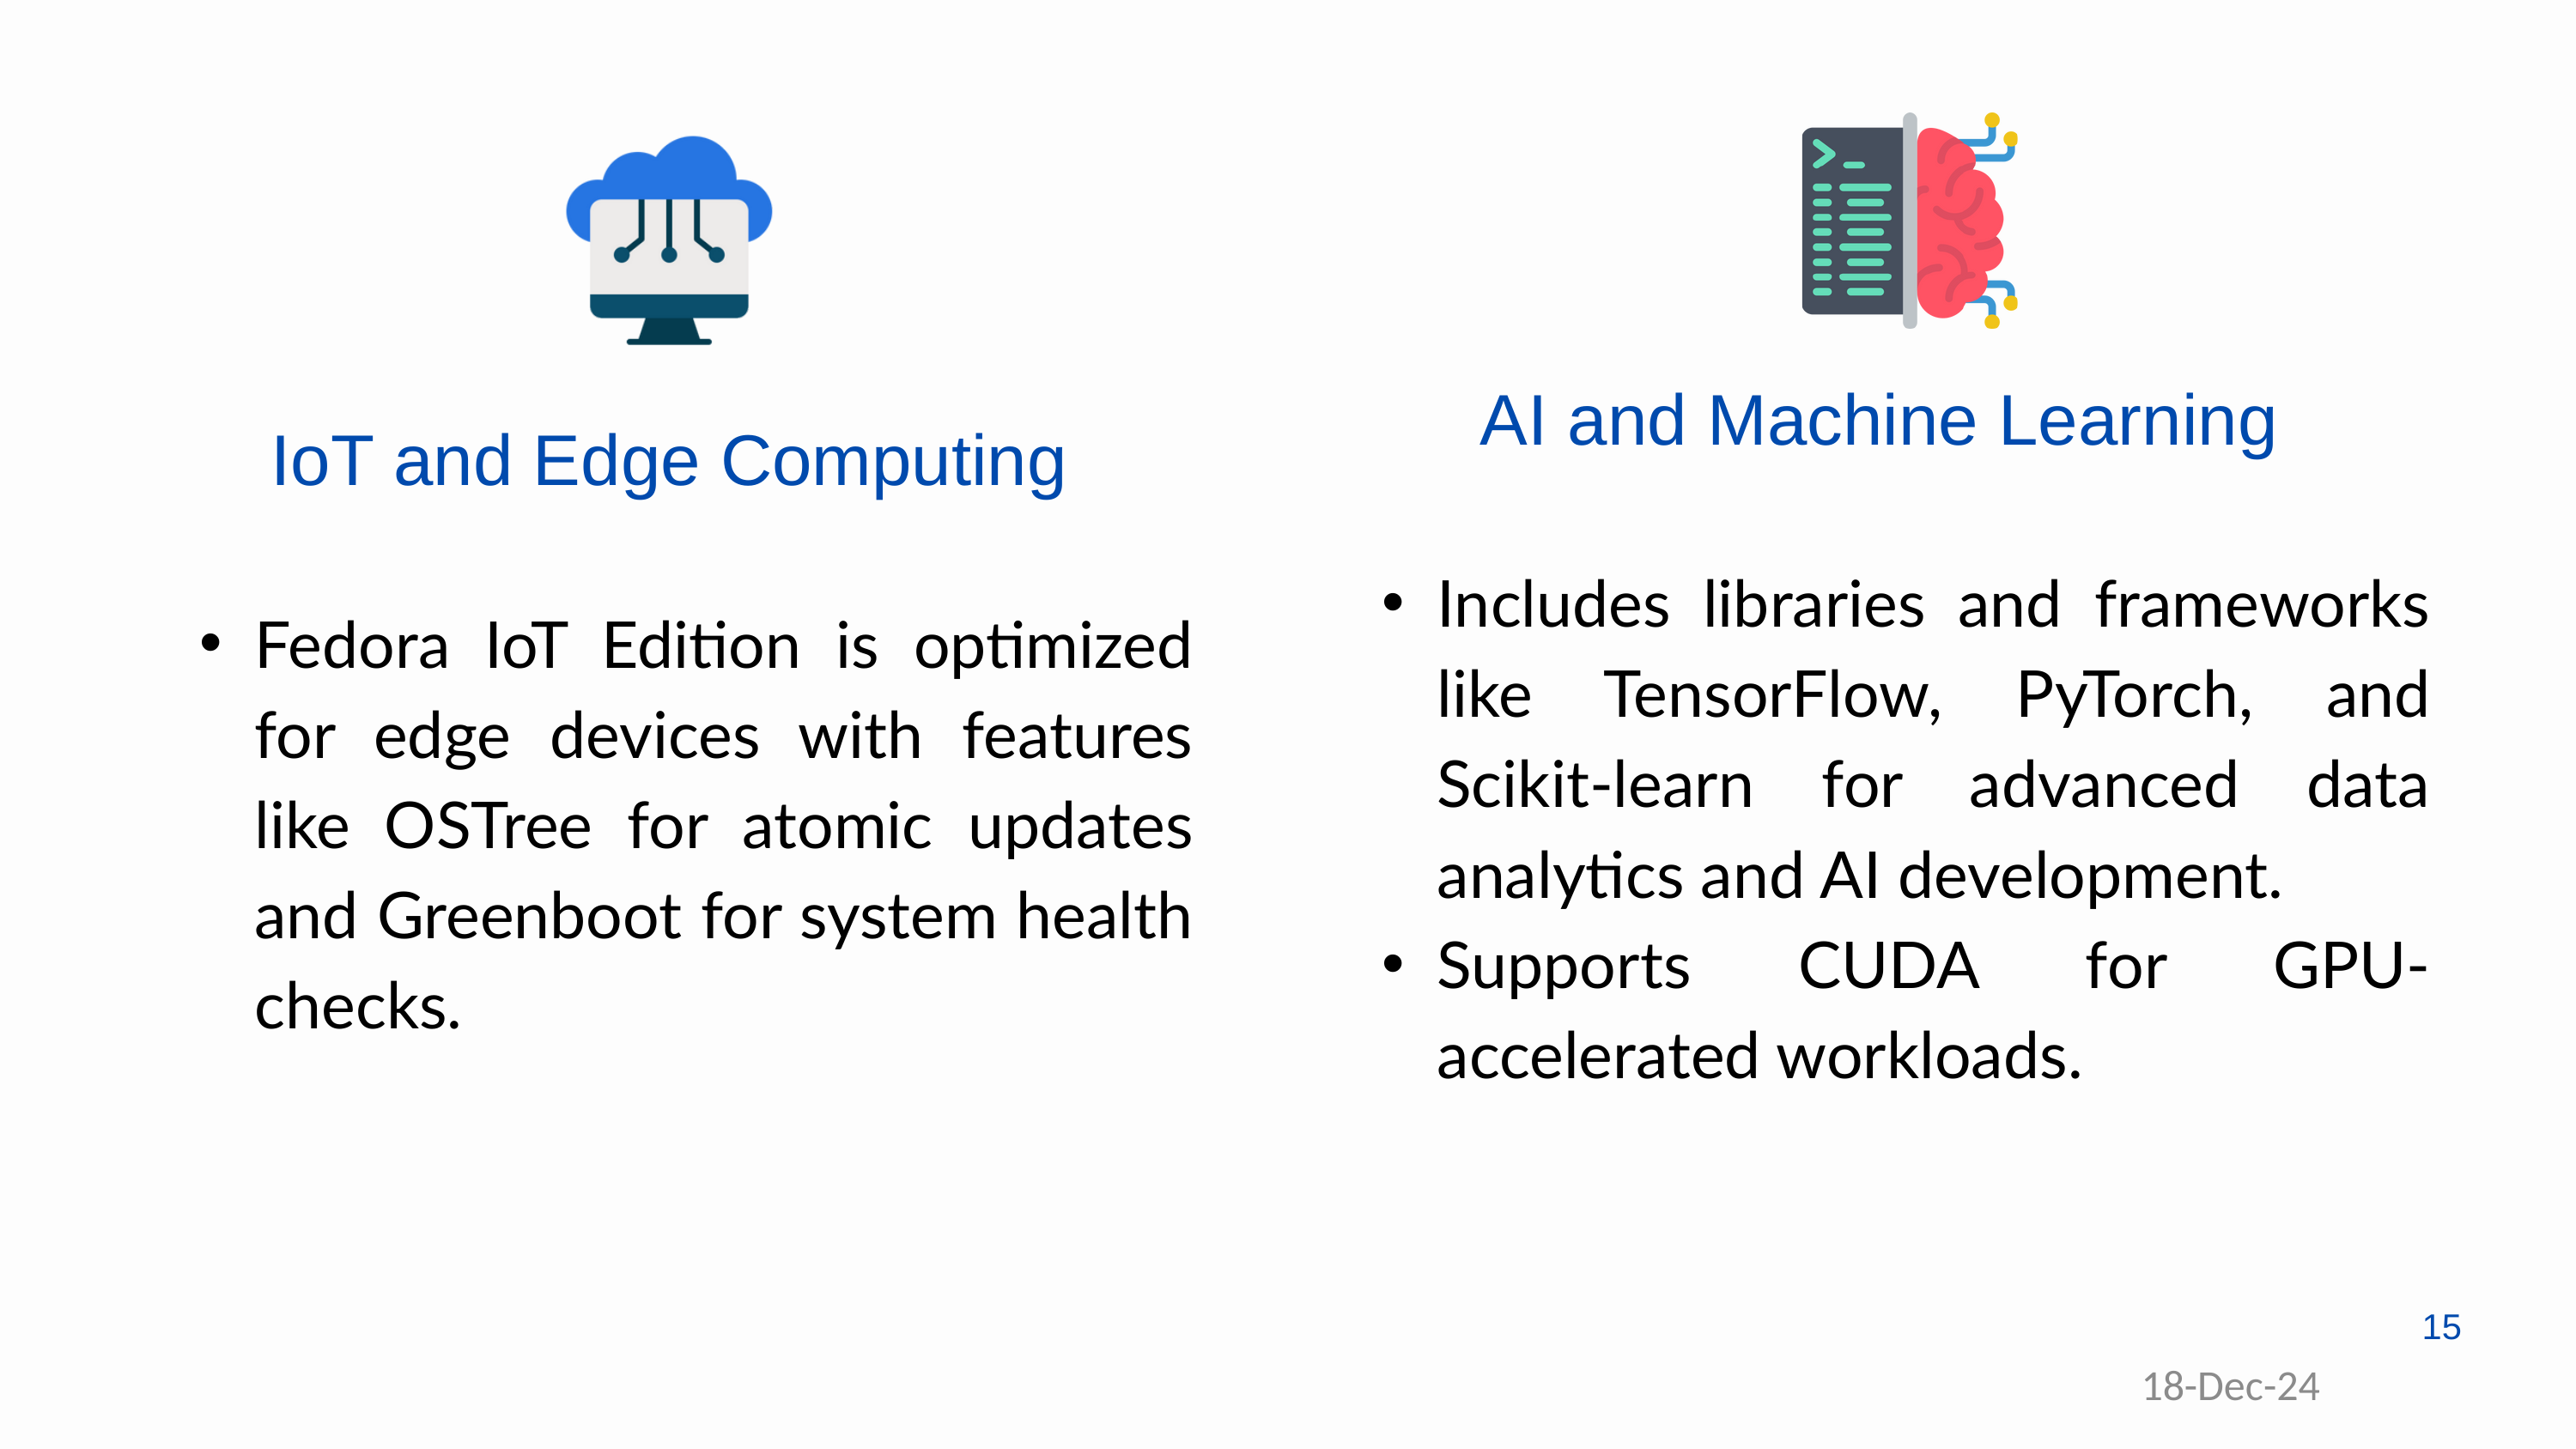

AI and Machine Learning

Includes libraries and frameworks like TensorFlow, PyTorch, and Scikit-learn for advanced data analytics and AI development.
Supports CUDA for GPU-accelerated workloads.

IoT and Edge Computing

Fedora IoT Edition is optimized for edge devices with features like OSTree for atomic updates and Greenboot for system health checks.
15
18-Dec-24